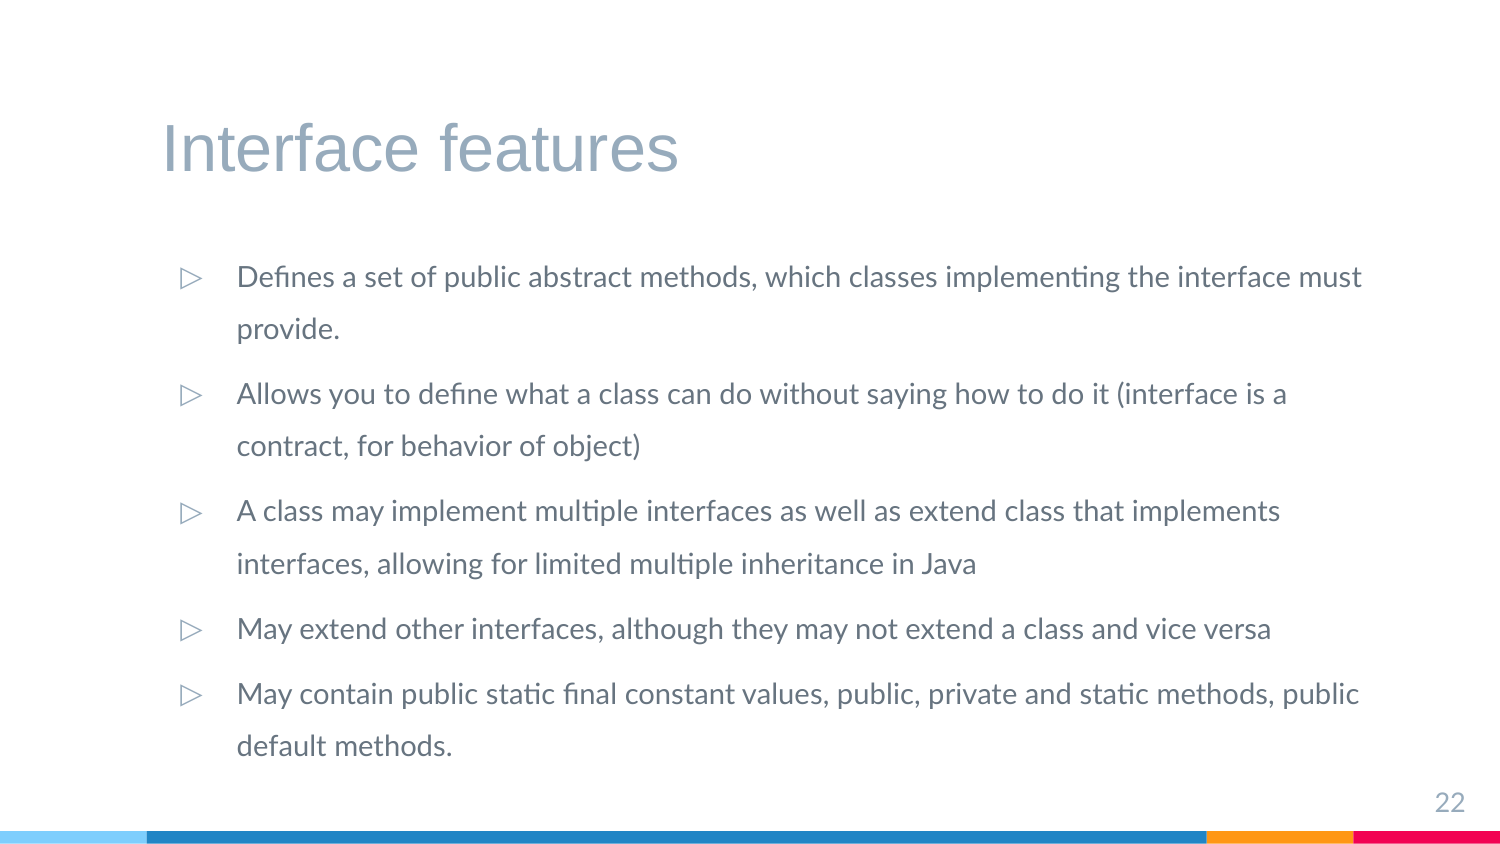

# Interface features
Defines a set of public abstract methods, which classes implementing the interface must provide.
Allows you to define what a class can do without saying how to do it (interface is a contract, for behavior of object)
A class may implement multiple interfaces as well as extend class that implements interfaces, allowing for limited multiple inheritance in Java
May extend other interfaces, although they may not extend a class and vice versa
May contain public static final constant values, public, private and static methods, public default methods.
22